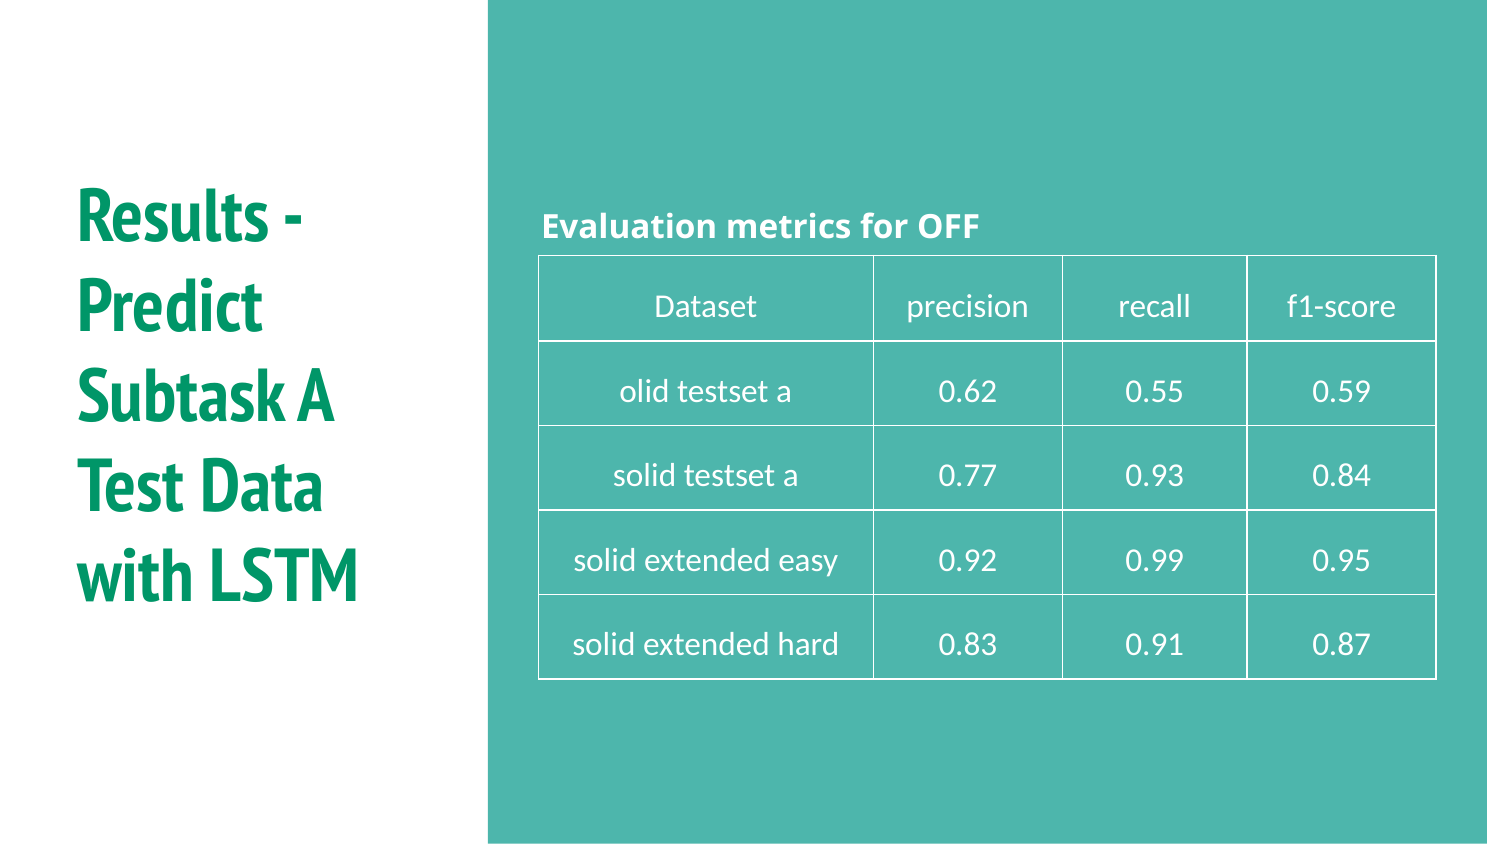

Results - Predict Subtask A Test Data with LSTM
Evaluation metrics for OFF
| Dataset | precision | recall | f1-score |
| --- | --- | --- | --- |
| olid testset a | 0.62 | 0.55 | 0.59 |
| solid testset a | 0.77 | 0.93 | 0.84 |
| solid extended easy | 0.92 | 0.99 | 0.95 |
| solid extended hard | 0.83 | 0.91 | 0.87 |